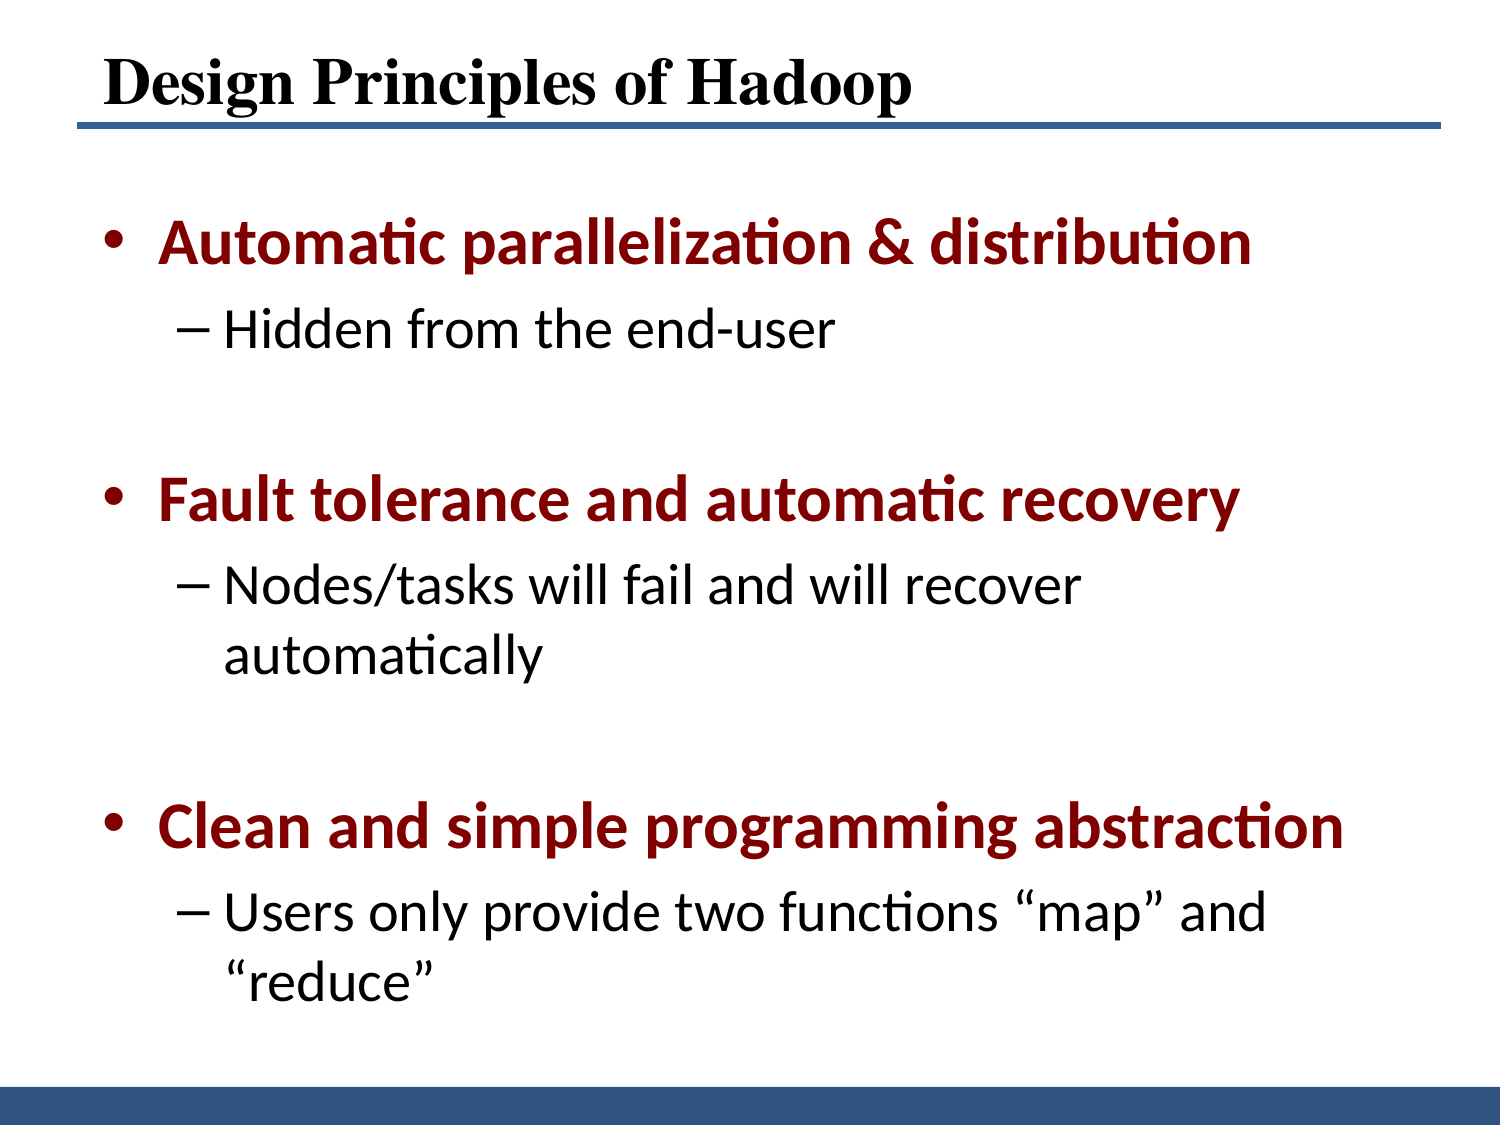

Design Principles of Hadoop
Automatic parallelization & distribution
Hidden from the end-user

Fault tolerance and automatic recovery
Nodes/tasks will fail and will recover automatically

Clean and simple programming abstraction
Users only provide two functions “map” and “reduce”